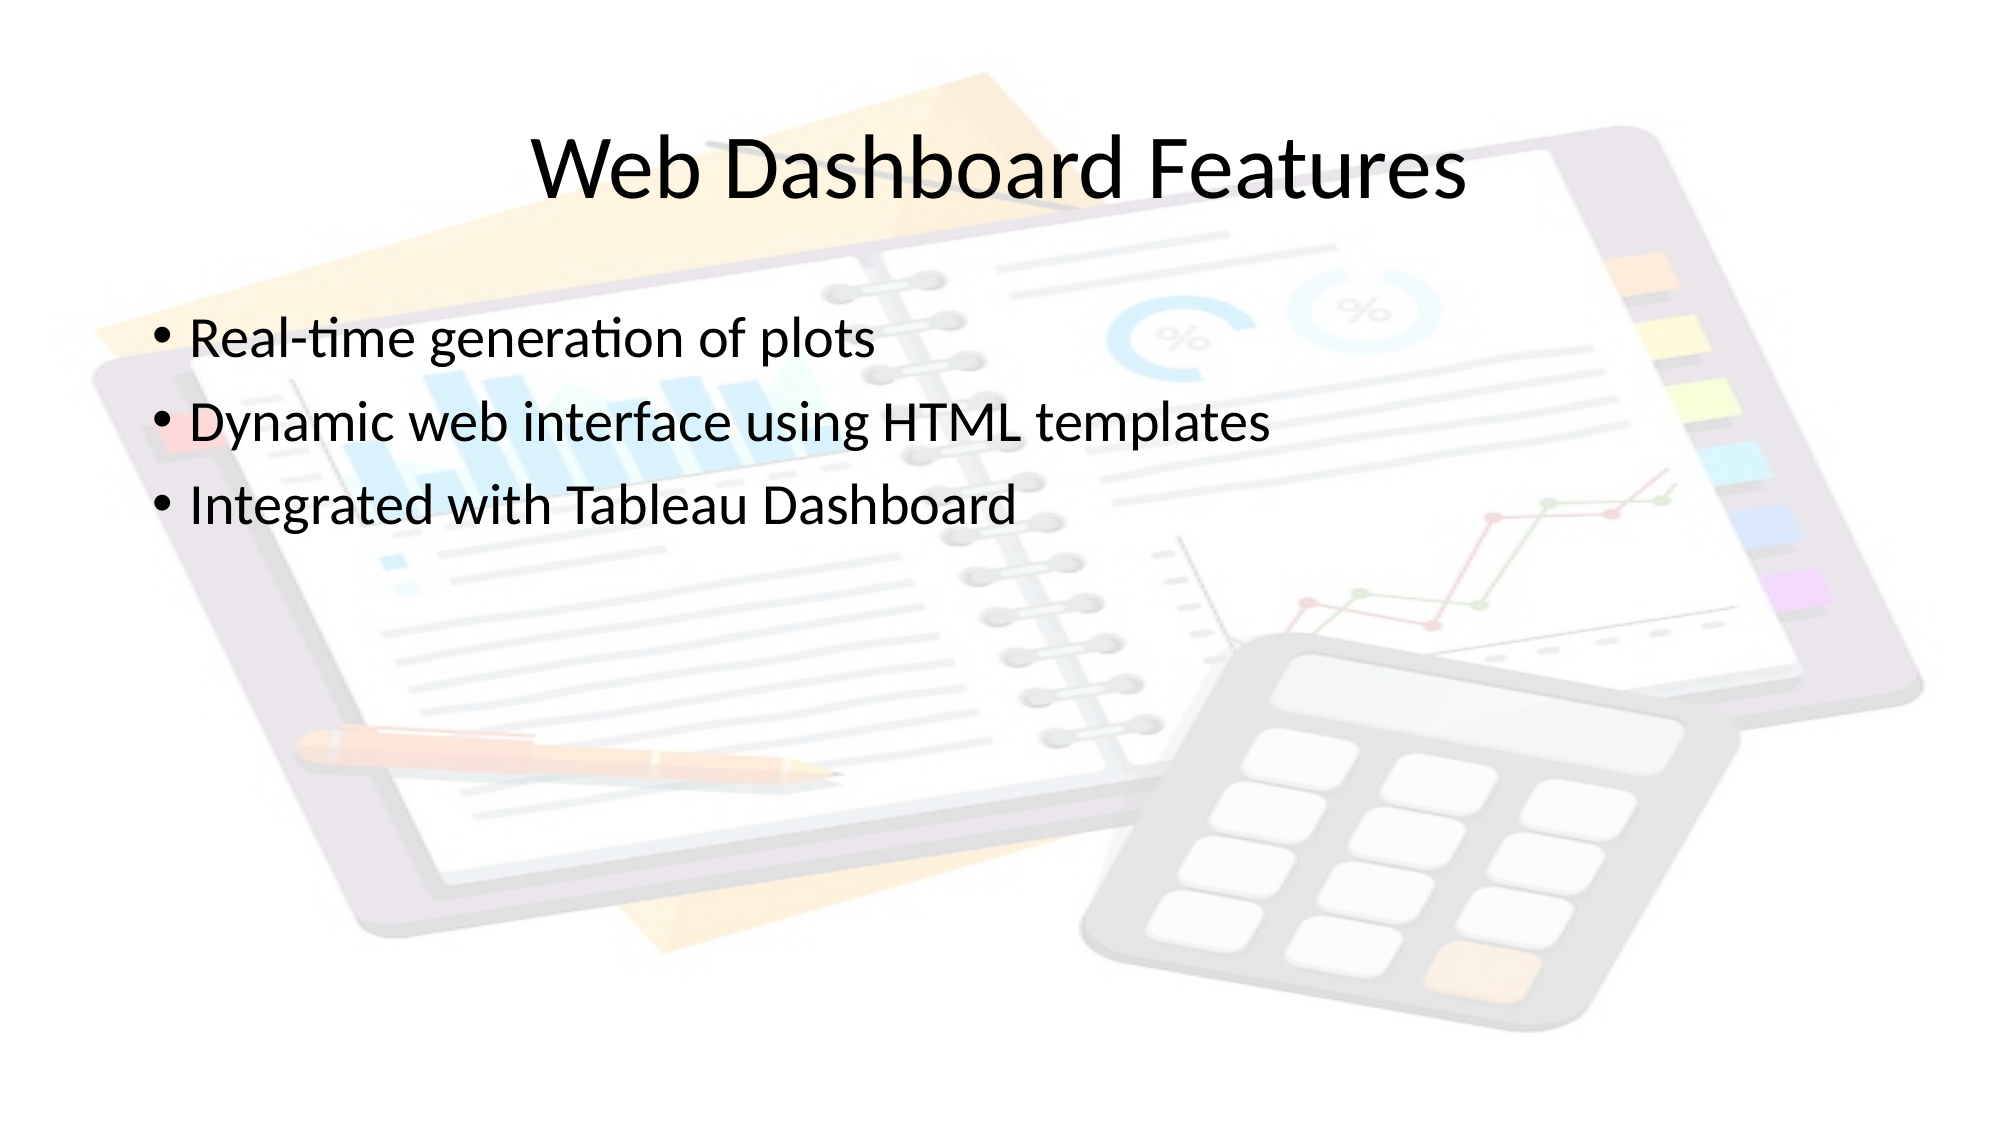

# Web Dashboard Features
Real-time generation of plots
Dynamic web interface using HTML templates
Integrated with Tableau Dashboard